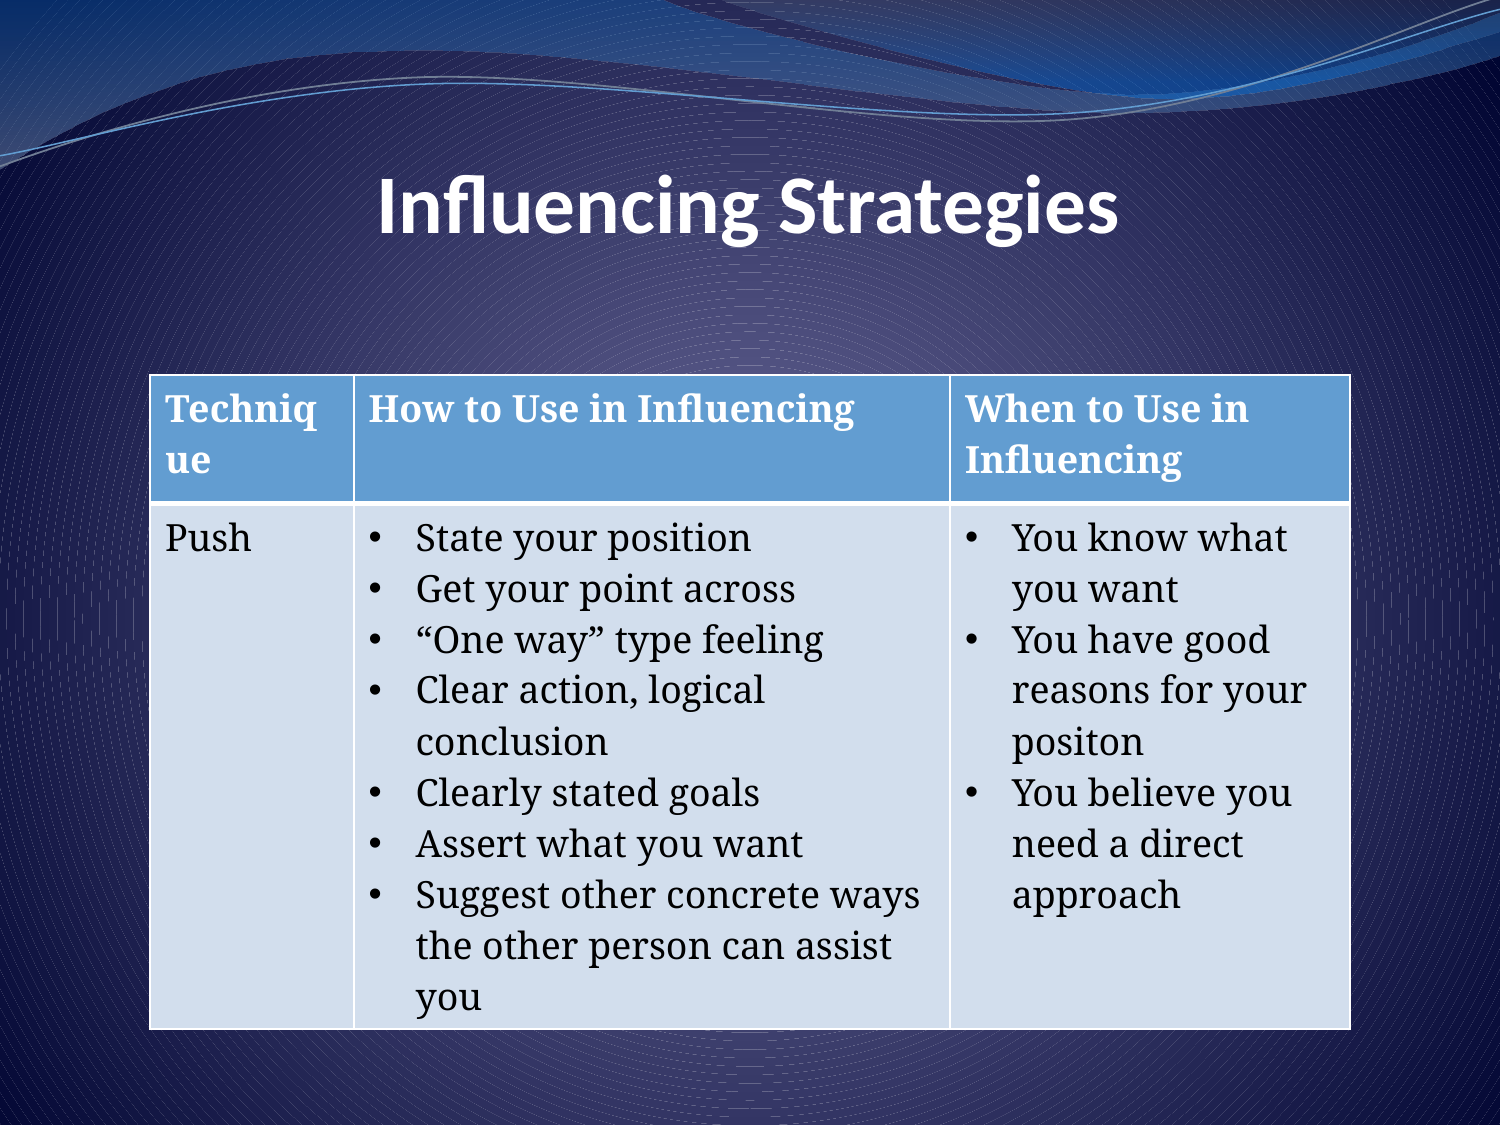

# Influencing Strategies
| Technique | How to Use in Influencing | When to Use in Influencing |
| --- | --- | --- |
| Push | State your position Get your point across “One way” type feeling Clear action, logical conclusion Clearly stated goals Assert what you want Suggest other concrete ways the other person can assist you | You know what you want You have good reasons for your positon You believe you need a direct approach |